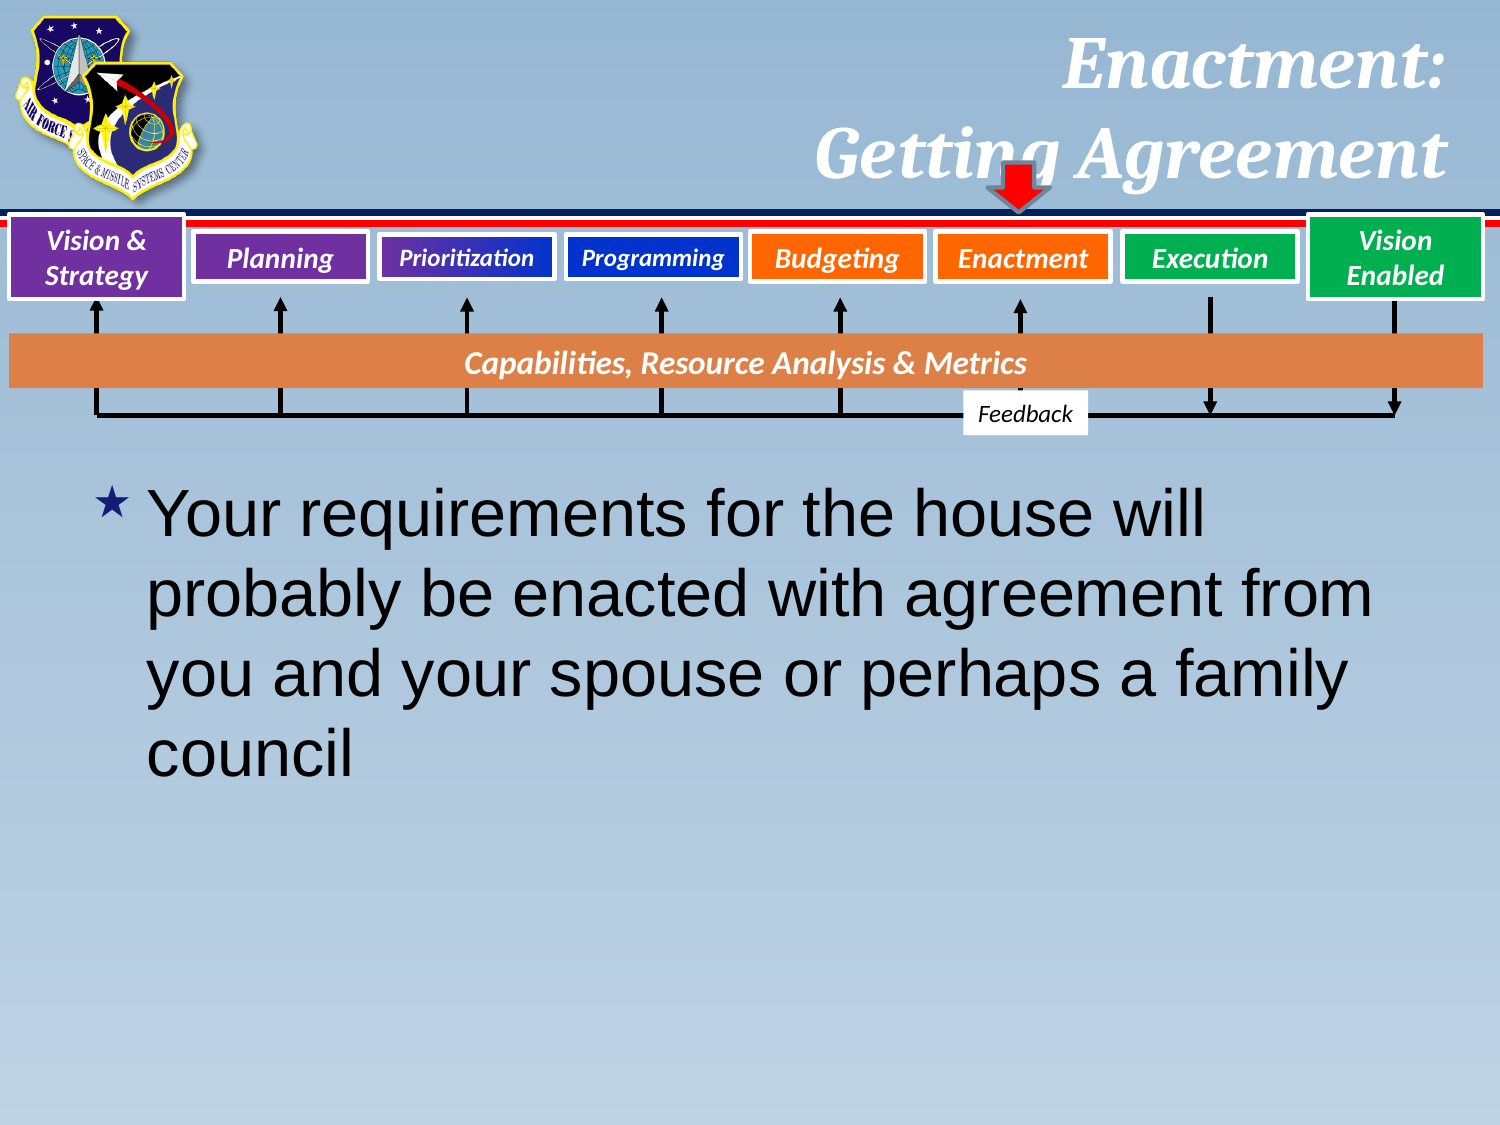

# Enactment: Getting Agreement

Vision &
Strategy
Planning
Prioritization
Programming
Budgeting
Enactment
Execution
Vision Enabled
Capabilities, Resource Analysis & Metrics
Feedback
Your requirements for the house will probably be enacted with agreement from you and your spouse or perhaps a family council